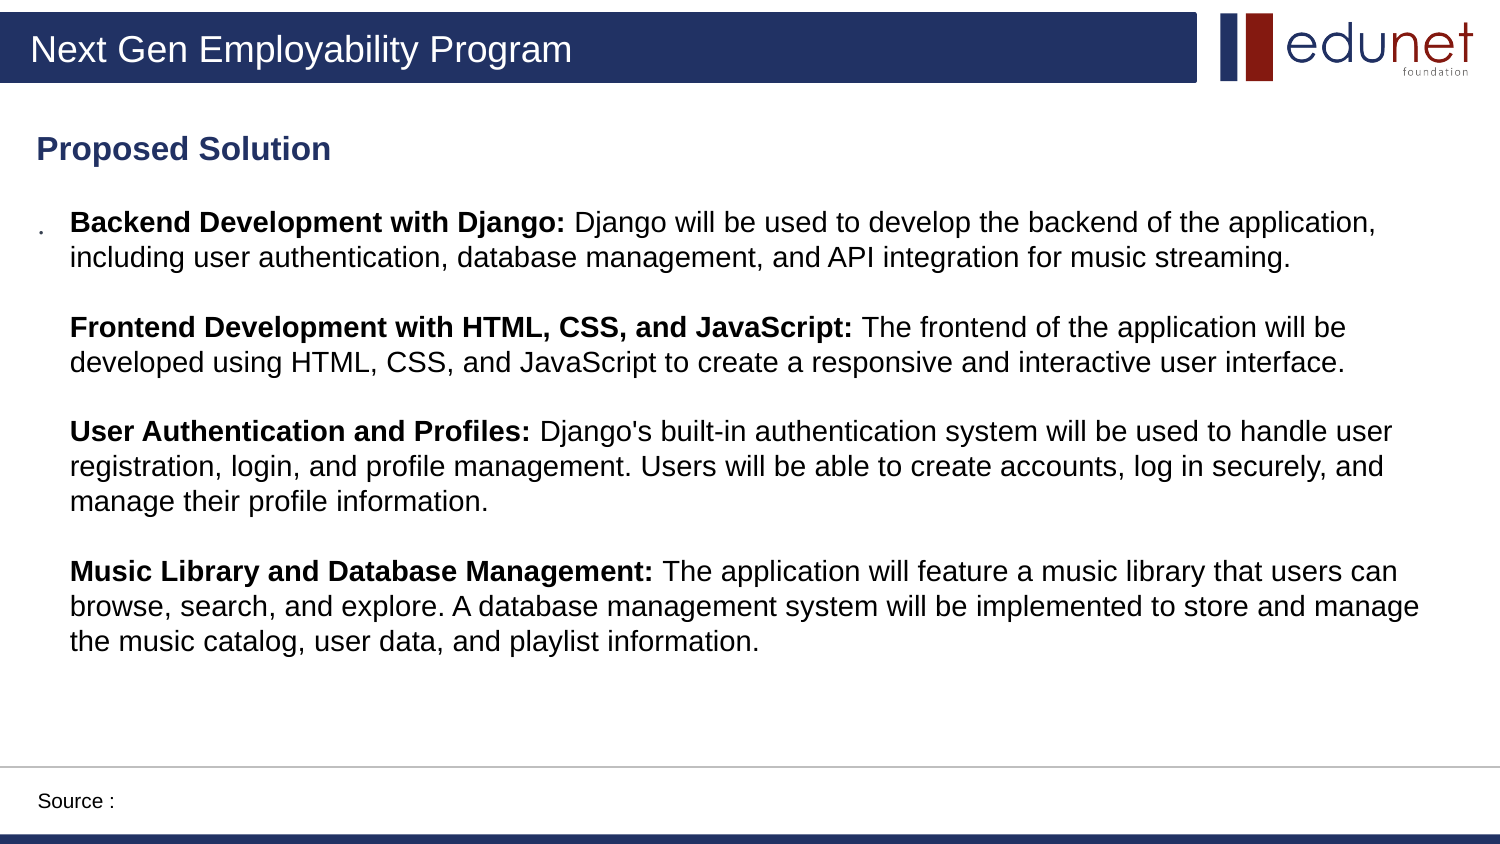

Proposed Solution
.
Backend Development with Django: Django will be used to develop the backend of the application, including user authentication, database management, and API integration for music streaming.

Frontend Development with HTML, CSS, and JavaScript: The frontend of the application will be developed using HTML, CSS, and JavaScript to create a responsive and interactive user interface.

User Authentication and Profiles: Django's built-in authentication system will be used to handle user registration, login, and profile management. Users will be able to create accounts, log in securely, and manage their profile information.

Music Library and Database Management: The application will feature a music library that users can browse, search, and explore. A database management system will be implemented to store and manage the music catalog, user data, and playlist information.
Source :